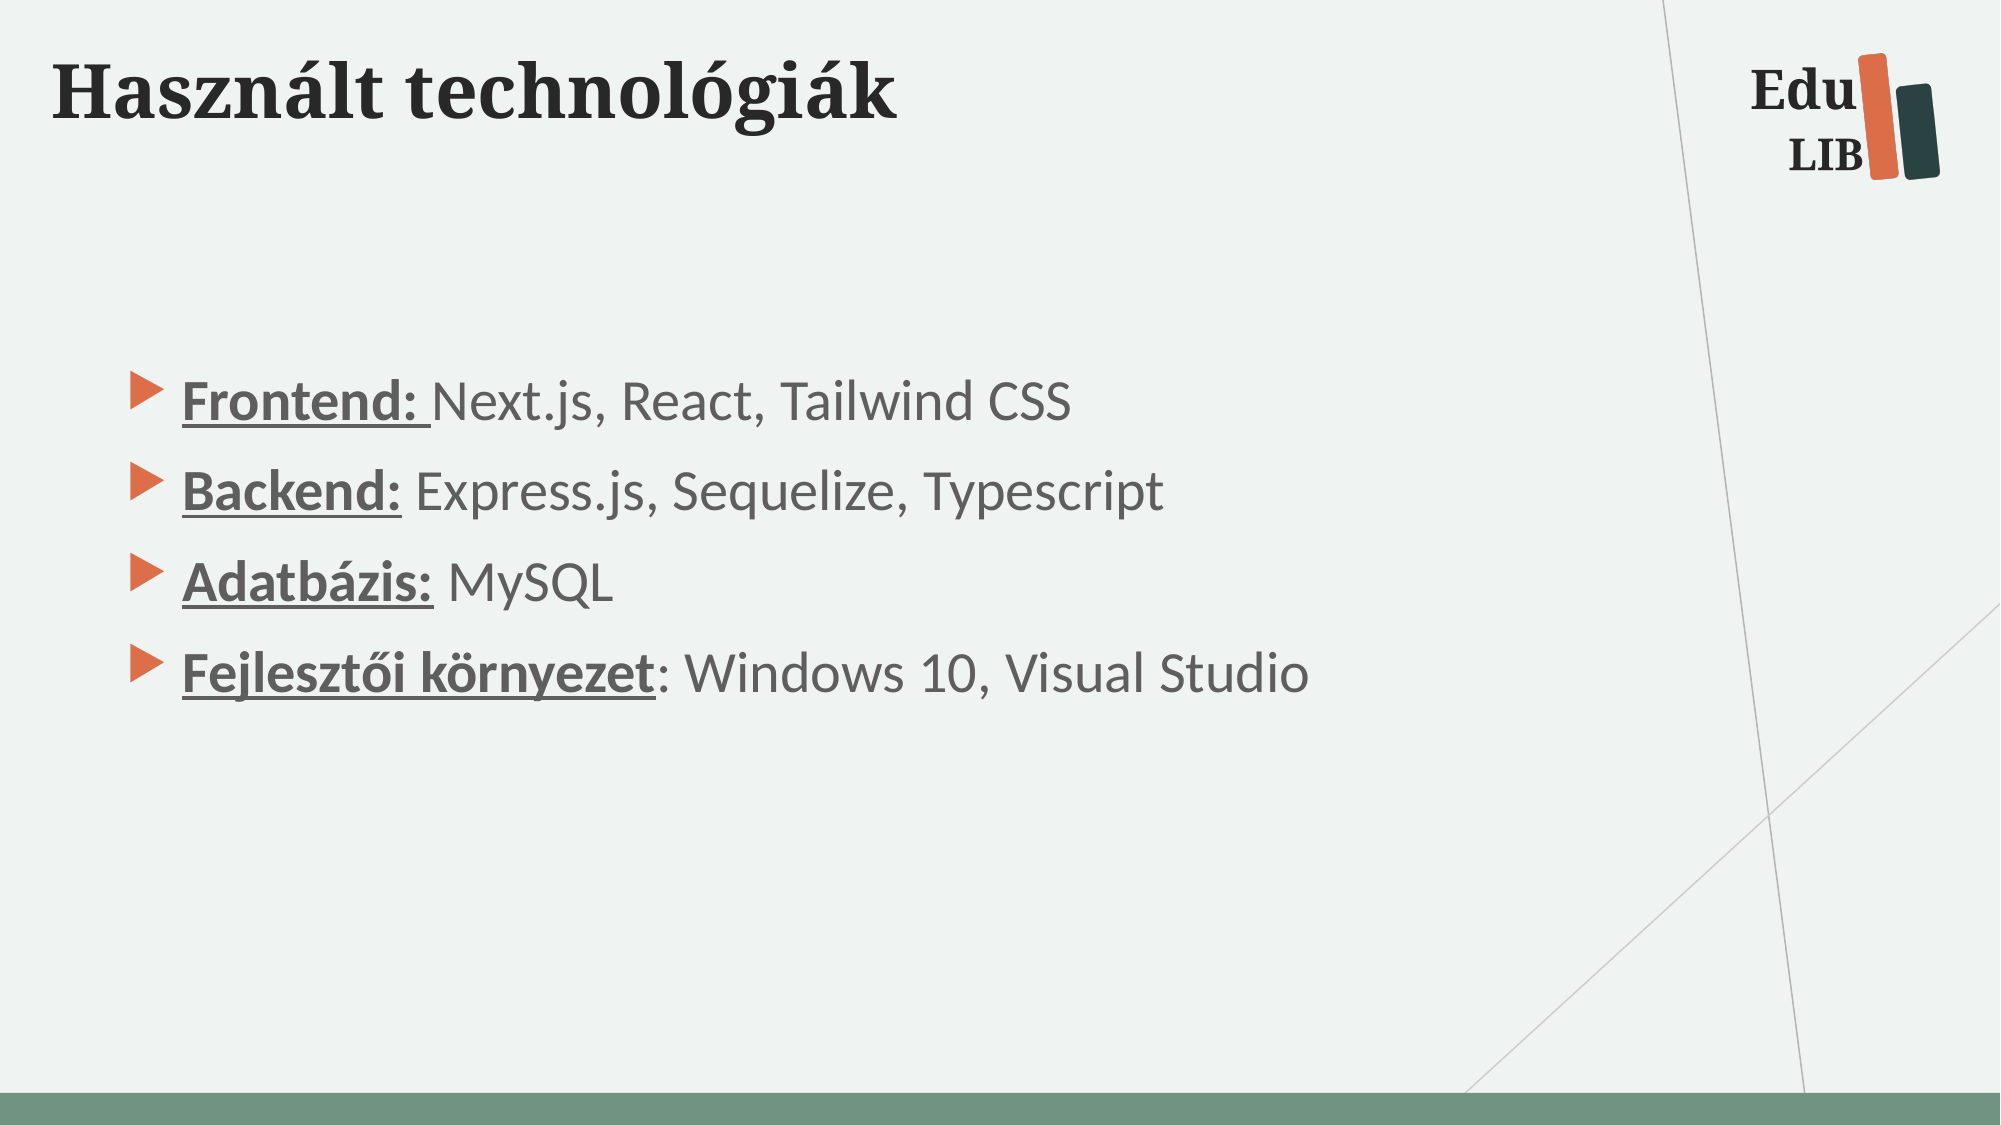

# Használt technológiák
Frontend: Next.js, React, Tailwind CSS
Backend: Express.js, Sequelize, Typescript
Adatbázis: MySQL
Fejlesztői környezet: Windows 10, Visual Studio